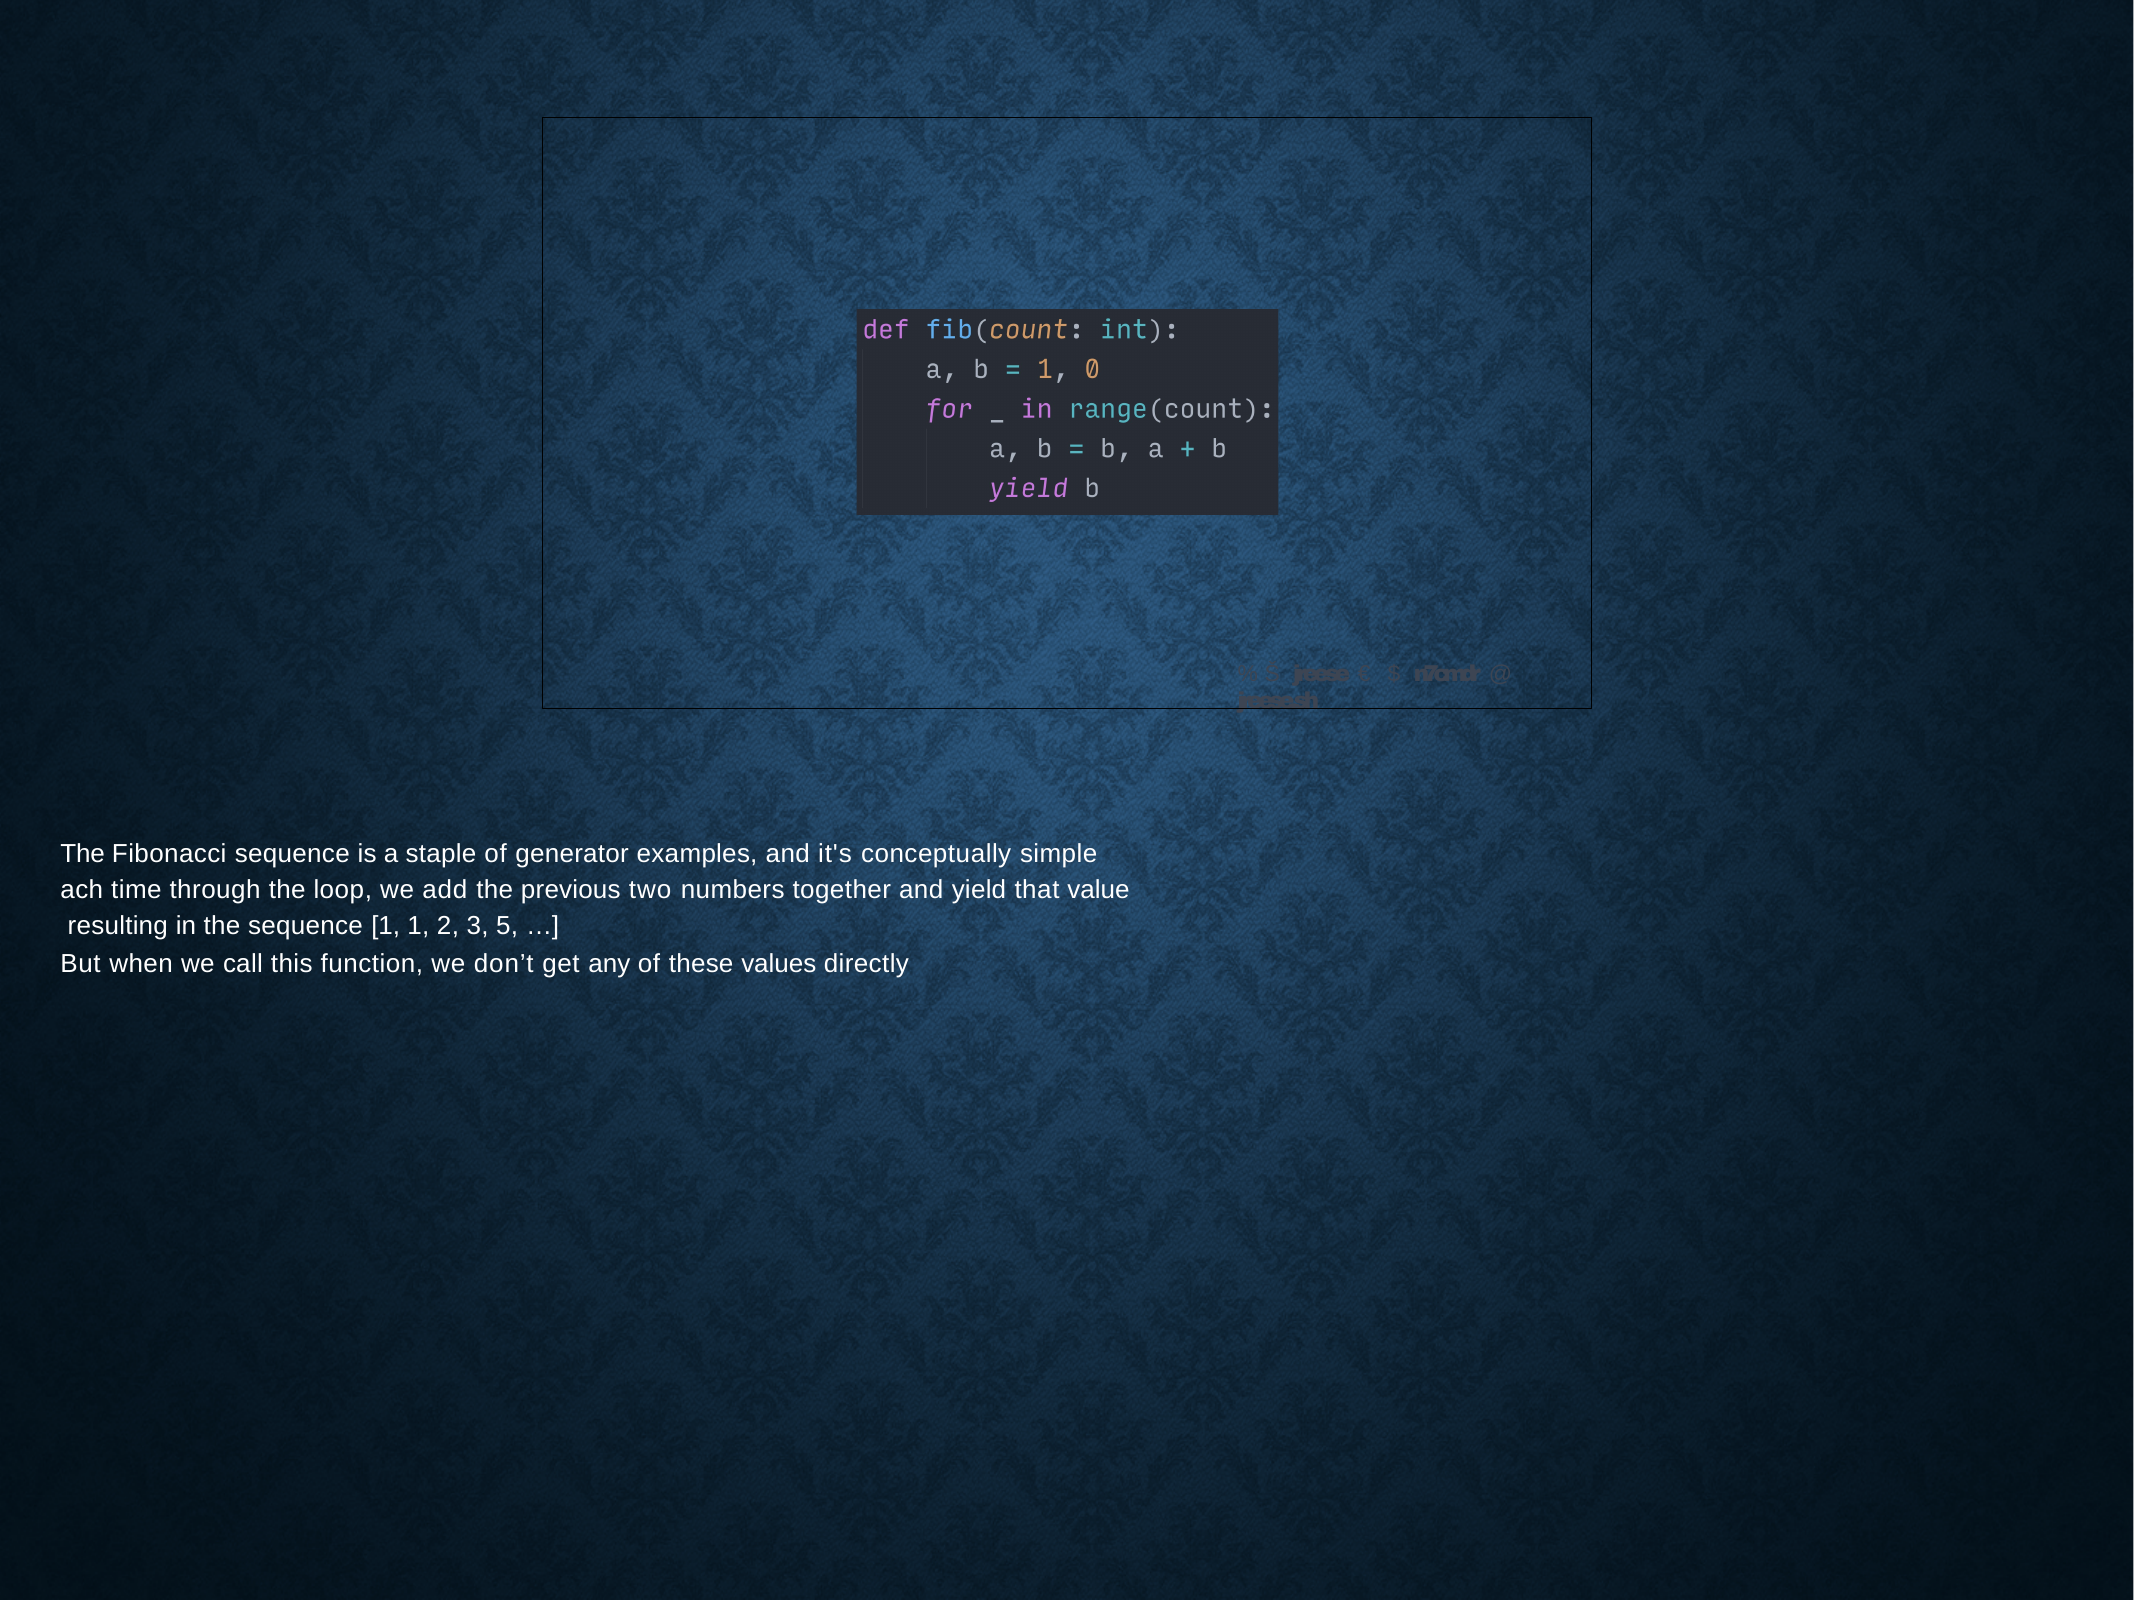

% Š jreese € $ n7cmdr @ jreese.sh
The Fibonacci sequence is a staple of generator examples, and it's conceptually simple  ach time through the loop, we add the previous two numbers together and yield that value  resulting in the sequence [1, 1, 2, 3, 5, …]
But when we call this function, we don’t get any of these values directly